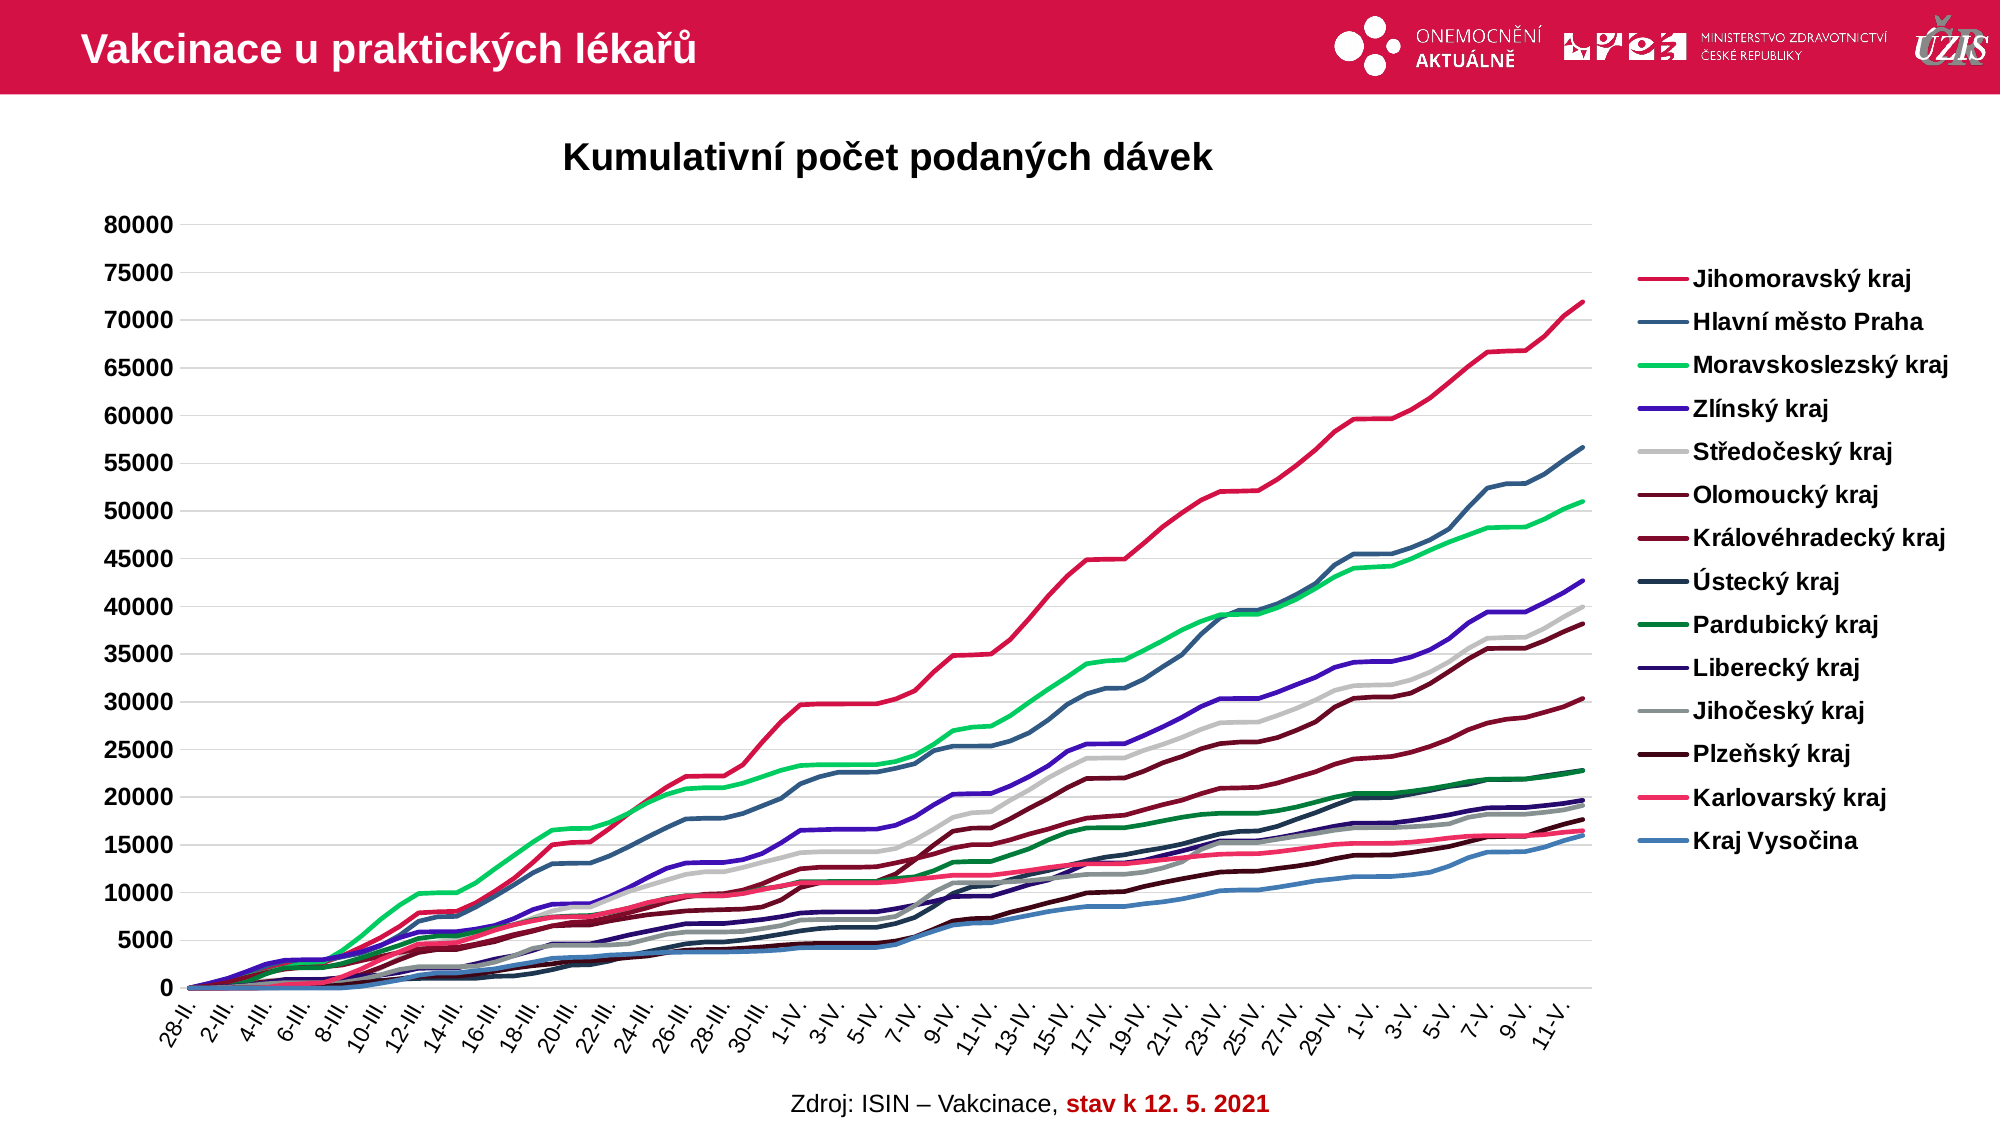

# Vakcinace u praktických lékařů

### Chart: Kumulativní počet podaných dávek

| Category | Jihomoravský kraj | Hlavní město Praha | Moravskoslezský kraj | Zlínský kraj | Středočeský kraj | Olomoucký kraj | Královéhradecký kraj | Ústecký kraj | Pardubický kraj | Liberecký kraj | Jihočeský kraj | Plzeňský kraj | Karlovarský kraj | Kraj Vysočina |
|---|---|---|---|---|---|---|---|---|---|---|---|---|---|---|
| 28-II. | 12.0 | 10.0 | 0.0 | 23.0 | 2.0 | 0.0 | 1.0 | 0.0 | 0.0 | 2.0 | 21.0 | 1.0 | 0.0 | 0.0 |
| 1-III. | 334.0 | 467.0 | 99.0 | 487.0 | 135.0 | 79.0 | 238.0 | 0.0 | 32.0 | 75.0 | 21.0 | 2.0 | 0.0 | 2.0 |
| 2-III. | 653.0 | 988.0 | 497.0 | 1015.0 | 312.0 | 209.0 | 600.0 | 33.0 | 144.0 | 171.0 | 101.0 | 4.0 | 0.0 | 2.0 |
| 3-III. | 1210.0 | 1625.0 | 1211.0 | 1743.0 | 607.0 | 440.0 | 1150.0 | 161.0 | 643.0 | 295.0 | 252.0 | 16.0 | 1.0 | 2.0 |
| 4-III. | 1919.0 | 2296.0 | 1651.0 | 2516.0 | 768.0 | 674.0 | 1620.0 | 388.0 | 1486.0 | 551.0 | 456.0 | 28.0 | 50.0 | 2.0 |
| 5-III. | 2604.0 | 2860.0 | 2130.0 | 2925.0 | 901.0 | 856.0 | 1996.0 | 431.0 | 2128.0 | 901.0 | 575.0 | 61.0 | 357.0 | 2.0 |
| 6-III. | 2629.0 | 2867.0 | 2622.0 | 2972.0 | 901.0 | 903.0 | 2195.0 | 579.0 | 2128.0 | 903.0 | 575.0 | 143.0 | 464.0 | 2.0 |
| 7-III. | 2662.0 | 2885.0 | 2744.0 | 2983.0 | 948.0 | 904.0 | 2229.0 | 581.0 | 2149.0 | 905.0 | 576.0 | 192.0 | 560.0 | 2.0 |
| 8-III. | 3379.0 | 3270.0 | 3933.0 | 3363.0 | 1051.0 | 1094.0 | 2424.0 | 593.0 | 2575.0 | 1083.0 | 581.0 | 324.0 | 1198.0 | 22.0 |
| 9-III. | 4291.0 | 3670.0 | 5445.0 | 3803.0 | 1258.0 | 1418.0 | 2887.0 | 792.0 | 3170.0 | 1264.0 | 911.0 | 572.0 | 1999.0 | 191.0 |
| 10-III. | 5272.0 | 4414.0 | 7179.0 | 4487.0 | 2057.0 | 2159.0 | 3315.0 | 795.0 | 3836.0 | 1353.0 | 1389.0 | 745.0 | 2974.0 | 502.0 |
| 11-III. | 6449.0 | 5517.0 | 8687.0 | 5289.0 | 3167.0 | 2977.0 | 3742.0 | 940.0 | 4483.0 | 1634.0 | 1946.0 | 974.0 | 3803.0 | 856.0 |
| 12-III. | 7885.0 | 7001.0 | 9907.0 | 5874.0 | 4450.0 | 3743.0 | 4091.0 | 1020.0 | 5209.0 | 2089.0 | 2241.0 | 1230.0 | 4630.0 | 1352.0 |
| 13-III. | 8000.0 | 7475.0 | 9987.0 | 5918.0 | 4842.0 | 4050.0 | 4232.0 | 1024.0 | 5458.0 | 2103.0 | 2241.0 | 1258.0 | 4670.0 | 1591.0 |
| 14-III. | 8050.0 | 7519.0 | 9988.0 | 5920.0 | 5000.0 | 4051.0 | 4266.0 | 1028.0 | 5461.0 | 2105.0 | 2241.0 | 1261.0 | 4771.0 | 1591.0 |
| 15-III. | 8929.0 | 8498.0 | 11027.0 | 6182.0 | 5597.0 | 4497.0 | 4607.0 | 1030.0 | 5895.0 | 2548.0 | 2302.0 | 1459.0 | 5387.0 | 1817.0 |
| 16-III. | 10149.0 | 9625.0 | 12499.0 | 6566.0 | 6112.0 | 4872.0 | 5079.0 | 1239.0 | 6305.0 | 3041.0 | 2725.0 | 1775.0 | 6073.0 | 2019.0 |
| 17-III. | 11499.0 | 10827.0 | 13906.0 | 7290.0 | 6672.0 | 5497.0 | 5617.0 | 1276.0 | 6641.0 | 3403.0 | 3385.0 | 2102.0 | 6643.0 | 2393.0 |
| 18-III. | 13174.0 | 12090.0 | 15312.0 | 8232.0 | 7357.0 | 5977.0 | 6040.0 | 1542.0 | 7157.0 | 3965.0 | 4171.0 | 2356.0 | 7060.0 | 2717.0 |
| 19-III. | 15013.0 | 13026.0 | 16554.0 | 8787.0 | 8077.0 | 6516.0 | 6520.0 | 1936.0 | 7455.0 | 4628.0 | 4479.0 | 2539.0 | 7434.0 | 3121.0 |
| 20-III. | 15253.0 | 13092.0 | 16729.0 | 8832.0 | 8489.0 | 6601.0 | 6877.0 | 2409.0 | 7559.0 | 4640.0 | 4491.0 | 2858.0 | 7473.0 | 3216.0 |
| 21-III. | 15309.0 | 13100.0 | 16738.0 | 8843.0 | 8489.0 | 6624.0 | 6996.0 | 2460.0 | 7609.0 | 4640.0 | 4491.0 | 2859.0 | 7488.0 | 3264.0 |
| 22-III. | 16715.0 | 13847.0 | 17366.0 | 9591.0 | 9308.0 | 7038.0 | 7406.0 | 2835.0 | 7917.0 | 5083.0 | 4520.0 | 3003.0 | 7964.0 | 3464.0 |
| 23-III. | 18274.0 | 14805.0 | 18321.0 | 10525.0 | 10117.0 | 7372.0 | 7897.0 | 3421.0 | 8373.0 | 5560.0 | 4643.0 | 3210.0 | 8377.0 | 3544.0 |
| 24-III. | 19678.0 | 15834.0 | 19426.0 | 11580.0 | 10729.0 | 7686.0 | 8422.0 | 3816.0 | 8903.0 | 5962.0 | 5143.0 | 3371.0 | 8963.0 | 3660.0 |
| 25-III. | 21058.0 | 16822.0 | 20298.0 | 12552.0 | 11327.0 | 7881.0 | 9052.0 | 4234.0 | 9398.0 | 6366.0 | 5645.0 | 3723.0 | 9336.0 | 3760.0 |
| 26-III. | 22181.0 | 17723.0 | 20879.0 | 13109.0 | 11922.0 | 8093.0 | 9537.0 | 4639.0 | 9680.0 | 6748.0 | 5875.0 | 3976.0 | 9662.0 | 3772.0 |
| 27-III. | 22220.0 | 17797.0 | 21003.0 | 13168.0 | 12189.0 | 8172.0 | 9841.0 | 4832.0 | 9685.0 | 6773.0 | 5879.0 | 4041.0 | 9676.0 | 3784.0 |
| 28-III. | 22220.0 | 17813.0 | 21006.0 | 13171.0 | 12191.0 | 8225.0 | 9901.0 | 4835.0 | 9685.0 | 6775.0 | 5879.0 | 4069.0 | 9677.0 | 3784.0 |
| 29-III. | 23409.0 | 18299.0 | 21473.0 | 13462.0 | 12643.0 | 8282.0 | 10275.0 | 5042.0 | 9942.0 | 6976.0 | 5935.0 | 4177.0 | 9912.0 | 3828.0 |
| 30-III. | 25756.0 | 19092.0 | 22145.0 | 14096.0 | 13178.0 | 8497.0 | 10924.0 | 5322.0 | 10410.0 | 7190.0 | 6225.0 | 4315.0 | 10321.0 | 3888.0 |
| 31-III. | 27923.0 | 19886.0 | 22830.0 | 15222.0 | 13660.0 | 9240.0 | 11784.0 | 5655.0 | 10660.0 | 7481.0 | 6558.0 | 4503.0 | 10716.0 | 4004.0 |
| 1-IV. | 29688.0 | 21400.0 | 23325.0 | 16535.0 | 14193.0 | 10543.0 | 12502.0 | 5996.0 | 11151.0 | 7869.0 | 7133.0 | 4632.0 | 11038.0 | 4237.0 |
| 2-IV. | 29779.0 | 22141.0 | 23411.0 | 16593.0 | 14284.0 | 11027.0 | 12660.0 | 6248.0 | 11157.0 | 7965.0 | 7194.0 | 4689.0 | 11038.0 | 4255.0 |
| 3-IV. | 29781.0 | 22624.0 | 23414.0 | 16656.0 | 14288.0 | 11184.0 | 12661.0 | 6361.0 | 11173.0 | 7990.0 | 7194.0 | 4689.0 | 11041.0 | 4260.0 |
| 4-IV. | 29782.0 | 22627.0 | 23415.0 | 16657.0 | 14288.0 | 11184.0 | 12662.0 | 6366.0 | 11173.0 | 7991.0 | 7194.0 | 4692.0 | 11041.0 | 4260.0 |
| 5-IV. | 29787.0 | 22630.0 | 23421.0 | 16659.0 | 14290.0 | 11184.0 | 12719.0 | 6368.0 | 11175.0 | 8000.0 | 7194.0 | 4692.0 | 11042.0 | 4268.0 |
| 6-IV. | 30289.0 | 23036.0 | 23742.0 | 17069.0 | 14633.0 | 11961.0 | 13122.0 | 6775.0 | 11494.0 | 8322.0 | 7513.0 | 4932.0 | 11174.0 | 4566.0 |
| 7-IV. | 31158.0 | 23519.0 | 24390.0 | 17950.0 | 15522.0 | 13429.0 | 13560.0 | 7407.0 | 11660.0 | 8699.0 | 8634.0 | 5366.0 | 11420.0 | 5316.0 |
| 8-IV. | 33146.0 | 24885.0 | 25561.0 | 19214.0 | 16660.0 | 15005.0 | 14057.0 | 8564.0 | 12307.0 | 9100.0 | 10066.0 | 6181.0 | 11603.0 | 5972.0 |
| 9-IV. | 34849.0 | 25351.0 | 26973.0 | 20320.0 | 17889.0 | 16445.0 | 14688.0 | 9925.0 | 13193.0 | 9595.0 | 11031.0 | 7037.0 | 11828.0 | 6611.0 |
| 10-IV. | 34909.0 | 25361.0 | 27345.0 | 20382.0 | 18374.0 | 16767.0 | 15032.0 | 10626.0 | 13275.0 | 9637.0 | 11045.0 | 7278.0 | 11829.0 | 6812.0 |
| 11-IV. | 35009.0 | 25366.0 | 27449.0 | 20392.0 | 18473.0 | 16787.0 | 15036.0 | 10743.0 | 13277.0 | 9637.0 | 11047.0 | 7327.0 | 11831.0 | 6854.0 |
| 12-IV. | 36524.0 | 25893.0 | 28532.0 | 21181.0 | 19686.0 | 17741.0 | 15531.0 | 11372.0 | 13943.0 | 10229.0 | 11148.0 | 7945.0 | 12074.0 | 7251.0 |
| 13-IV. | 38734.0 | 26756.0 | 29957.0 | 22167.0 | 20773.0 | 18840.0 | 16149.0 | 11902.0 | 14608.0 | 10859.0 | 11258.0 | 8412.0 | 12334.0 | 7634.0 |
| 14-IV. | 41095.0 | 28109.0 | 31325.0 | 23299.0 | 22040.0 | 19865.0 | 16664.0 | 12330.0 | 15531.0 | 11333.0 | 11471.0 | 8953.0 | 12632.0 | 8022.0 |
| 15-IV. | 43199.0 | 29740.0 | 32617.0 | 24819.0 | 23102.0 | 21013.0 | 17293.0 | 12851.0 | 16320.0 | 12153.0 | 11695.0 | 9419.0 | 12880.0 | 8317.0 |
| 16-IV. | 44887.0 | 30829.0 | 33985.0 | 25583.0 | 24080.0 | 21963.0 | 17811.0 | 13312.0 | 16783.0 | 13047.0 | 11914.0 | 9980.0 | 13013.0 | 8551.0 |
| 17-IV. | 44946.0 | 31418.0 | 34282.0 | 25597.0 | 24112.0 | 21991.0 | 17978.0 | 13729.0 | 16810.0 | 13121.0 | 11928.0 | 10050.0 | 13024.0 | 8552.0 |
| 18-IV. | 44965.0 | 31436.0 | 34394.0 | 25610.0 | 24122.0 | 22020.0 | 18118.0 | 13973.0 | 16811.0 | 13123.0 | 11931.0 | 10117.0 | 13027.0 | 8552.0 |
| 19-IV. | 46612.0 | 32366.0 | 35382.0 | 26462.0 | 24906.0 | 22727.0 | 18680.0 | 14362.0 | 17128.0 | 13380.0 | 12148.0 | 10643.0 | 13230.0 | 8831.0 |
| 20-IV. | 48352.0 | 33676.0 | 36420.0 | 27378.0 | 25537.0 | 23608.0 | 19224.0 | 14689.0 | 17526.0 | 13895.0 | 12588.0 | 11068.0 | 13450.0 | 9038.0 |
| 21-IV. | 49809.0 | 34930.0 | 37529.0 | 28375.0 | 26271.0 | 24273.0 | 19694.0 | 15095.0 | 17906.0 | 14376.0 | 13226.0 | 11459.0 | 13655.0 | 9348.0 |
| 22-IV. | 51137.0 | 37081.0 | 38432.0 | 29499.0 | 27110.0 | 25077.0 | 20370.0 | 15654.0 | 18192.0 | 14894.0 | 14534.0 | 11813.0 | 13861.0 | 9763.0 |
| 23-IV. | 52044.0 | 38807.0 | 39118.0 | 30335.0 | 27805.0 | 25620.0 | 20942.0 | 16156.0 | 18325.0 | 15428.0 | 15268.0 | 12159.0 | 14031.0 | 10207.0 |
| 24-IV. | 52076.0 | 39607.0 | 39157.0 | 30338.0 | 27858.0 | 25781.0 | 20978.0 | 16417.0 | 18332.0 | 15429.0 | 15268.0 | 12238.0 | 14078.0 | 10280.0 |
| 25-IV. | 52136.0 | 39611.0 | 39174.0 | 30341.0 | 27879.0 | 25800.0 | 21048.0 | 16468.0 | 18333.0 | 15432.0 | 15269.0 | 12263.0 | 14092.0 | 10283.0 |
| 26-IV. | 53317.0 | 40263.0 | 39859.0 | 31008.0 | 28563.0 | 26249.0 | 21489.0 | 16951.0 | 18584.0 | 15745.0 | 15594.0 | 12537.0 | 14286.0 | 10563.0 |
| 27-IV. | 54780.0 | 41244.0 | 40748.0 | 31806.0 | 29316.0 | 27020.0 | 22085.0 | 17695.0 | 18972.0 | 16118.0 | 15911.0 | 12785.0 | 14542.0 | 10895.0 |
| 28-IV. | 56416.0 | 42399.0 | 41878.0 | 32570.0 | 30184.0 | 27898.0 | 22666.0 | 18381.0 | 19488.0 | 16556.0 | 16206.0 | 13103.0 | 14814.0 | 11240.0 |
| 29-IV. | 58316.0 | 44352.0 | 43102.0 | 33611.0 | 31193.0 | 29445.0 | 23459.0 | 19169.0 | 20007.0 | 16961.0 | 16551.0 | 13562.0 | 15065.0 | 11442.0 |
| 30-IV. | 59625.0 | 45501.0 | 44004.0 | 34139.0 | 31687.0 | 30367.0 | 24011.0 | 19894.0 | 20390.0 | 17289.0 | 16792.0 | 13911.0 | 15172.0 | 11682.0 |
| 1-V. | 59661.0 | 45503.0 | 44130.0 | 34227.0 | 31754.0 | 30500.0 | 24134.0 | 19939.0 | 20392.0 | 17293.0 | 16821.0 | 13933.0 | 15172.0 | 11685.0 |
| 2-V. | 59666.0 | 45510.0 | 44224.0 | 34227.0 | 31788.0 | 30502.0 | 24271.0 | 19979.0 | 20392.0 | 17305.0 | 16821.0 | 13954.0 | 15175.0 | 11701.0 |
| 3-V. | 60599.0 | 46148.0 | 44983.0 | 34684.0 | 32300.0 | 30911.0 | 24712.0 | 20332.0 | 20618.0 | 17547.0 | 16906.0 | 14204.0 | 15294.0 | 11870.0 |
| 4-V. | 61842.0 | 46982.0 | 45895.0 | 35460.0 | 33114.0 | 31905.0 | 25326.0 | 20709.0 | 20897.0 | 17838.0 | 17029.0 | 14513.0 | 15485.0 | 12136.0 |
| 5-V. | 63469.0 | 48126.0 | 46753.0 | 36618.0 | 34193.0 | 33184.0 | 26084.0 | 21134.0 | 21239.0 | 18160.0 | 17212.0 | 14837.0 | 15729.0 | 12779.0 |
| 6-V. | 65155.0 | 50373.0 | 47494.0 | 38267.0 | 35583.0 | 34490.0 | 27072.0 | 21362.0 | 21644.0 | 18570.0 | 17900.0 | 15343.0 | 15917.0 | 13668.0 |
| 7-V. | 66649.0 | 52399.0 | 48233.0 | 39414.0 | 36661.0 | 35581.0 | 27771.0 | 21843.0 | 21878.0 | 18890.0 | 18218.0 | 15847.0 | 15972.0 | 14256.0 |
| 8-V. | 66754.0 | 52857.0 | 48305.0 | 39415.0 | 36737.0 | 35619.0 | 28176.0 | 21860.0 | 21913.0 | 18920.0 | 18223.0 | 15898.0 | 15972.0 | 14264.0 |
| 9-V. | 66807.0 | 52878.0 | 48318.0 | 39415.0 | 36756.0 | 35620.0 | 28354.0 | 21899.0 | 21915.0 | 18922.0 | 18226.0 | 15903.0 | 15973.0 | 14308.0 |
| 10-V. | 68322.0 | 53870.0 | 49158.0 | 40389.0 | 37699.0 | 36398.0 | 28907.0 | 22236.0 | 22121.0 | 19127.0 | 18426.0 | 16576.0 | 16090.0 | 14774.0 |
| 11-V. | 70428.0 | 55320.0 | 50212.0 | 41444.0 | 38901.0 | 37345.0 | 29482.0 | 22535.0 | 22424.0 | 19354.0 | 18672.0 | 17165.0 | 16330.0 | 15451.0 |
| 12-V. | 71918.0 | 56671.0 | 51002.0 | 42699.0 | 39956.0 | 38181.0 | 30352.0 | 22815.0 | 22788.0 | 19678.0 | 19139.0 | 17668.0 | 16493.0 | 15998.0 |
Zdroj: ISIN – Vakcinace, stav k 12. 5. 2021